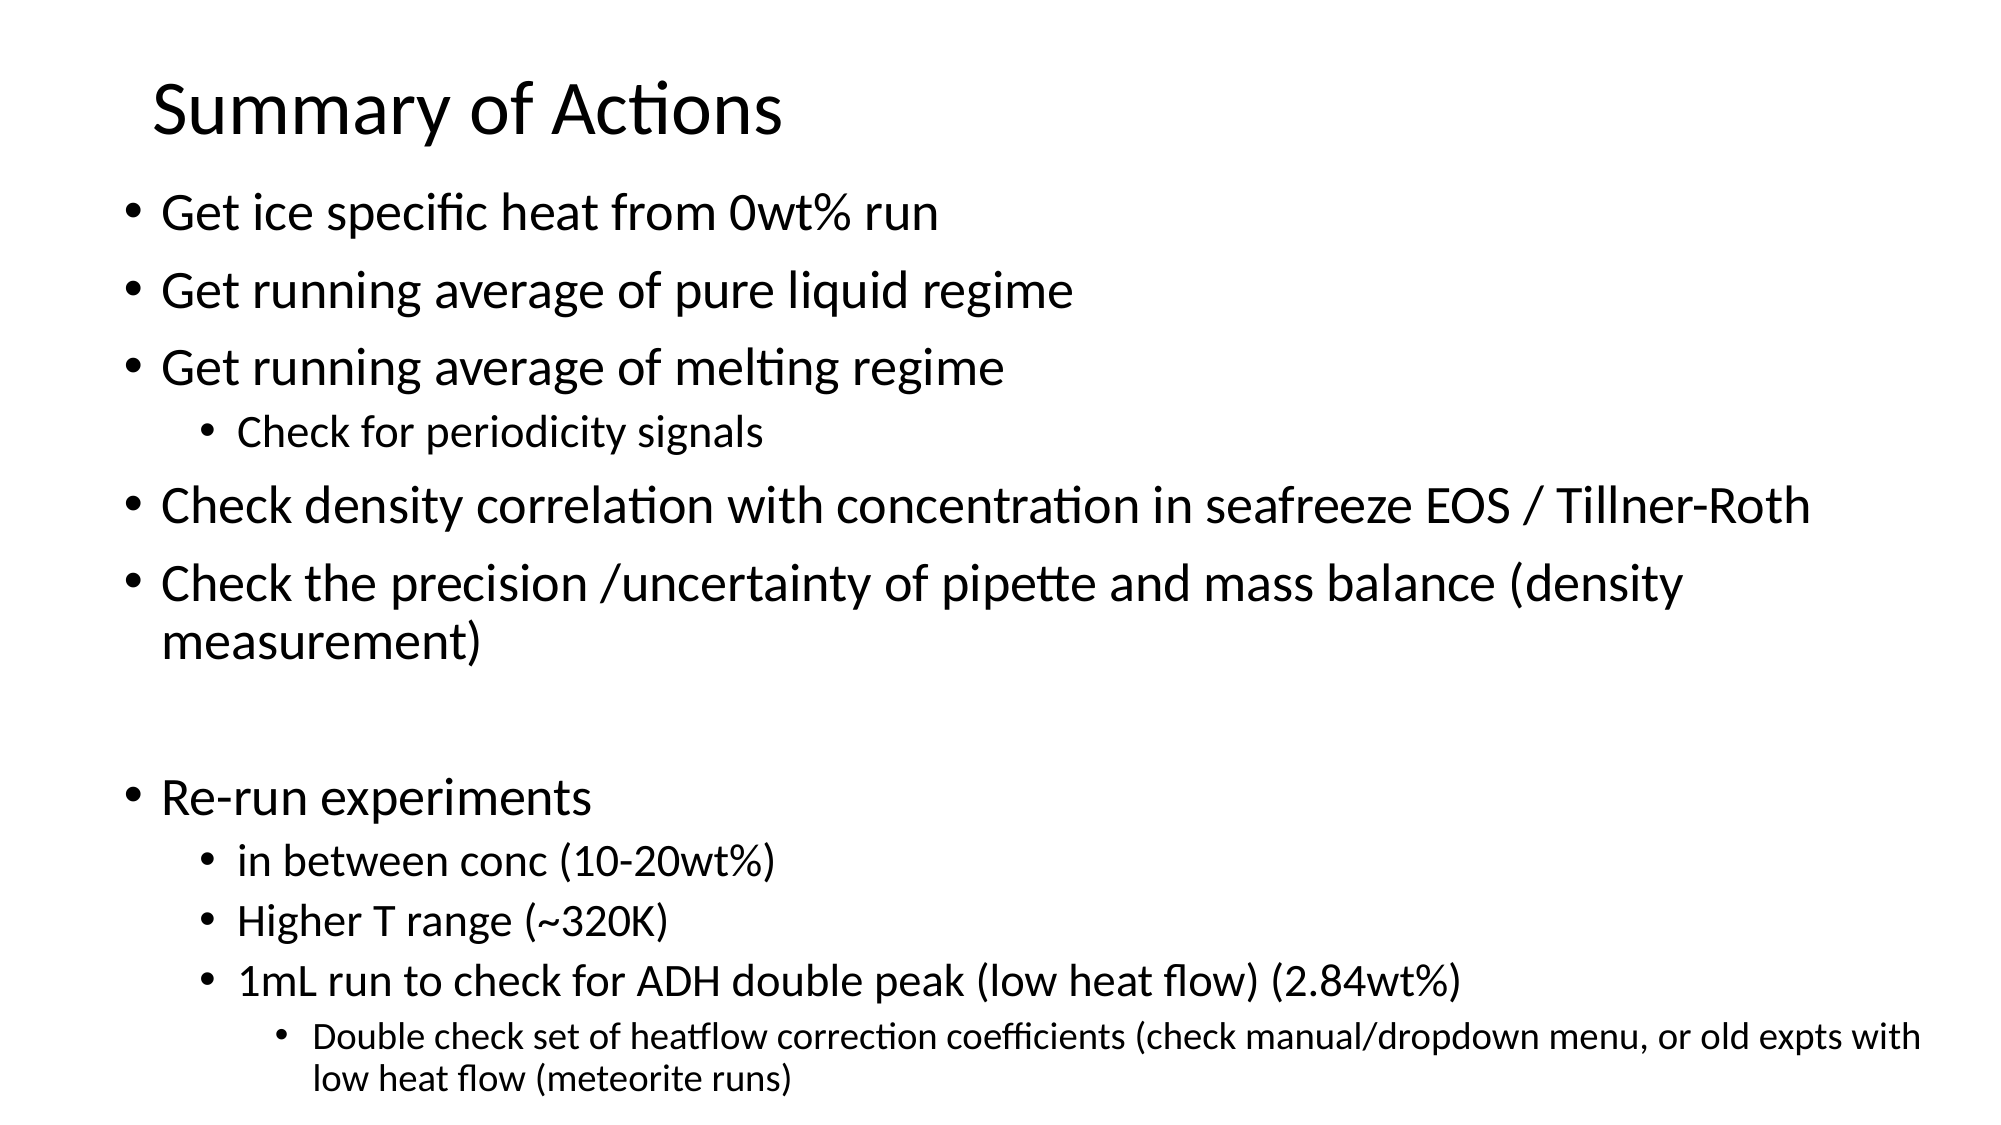

Summary of Actions
Get ice specific heat from 0wt% run
Get running average of pure liquid regime
Get running average of melting regime
Check for periodicity signals
Check density correlation with concentration in seafreeze EOS / Tillner-Roth
Check the precision /uncertainty of pipette and mass balance (density measurement)

Re-run experiments
in between conc (10-20wt%)
Higher T range (~320K)
1mL run to check for ADH double peak (low heat flow) (2.84wt%)
Double check set of heatflow correction coefficients (check manual/dropdown menu, or old expts with low heat flow (meteorite runs)